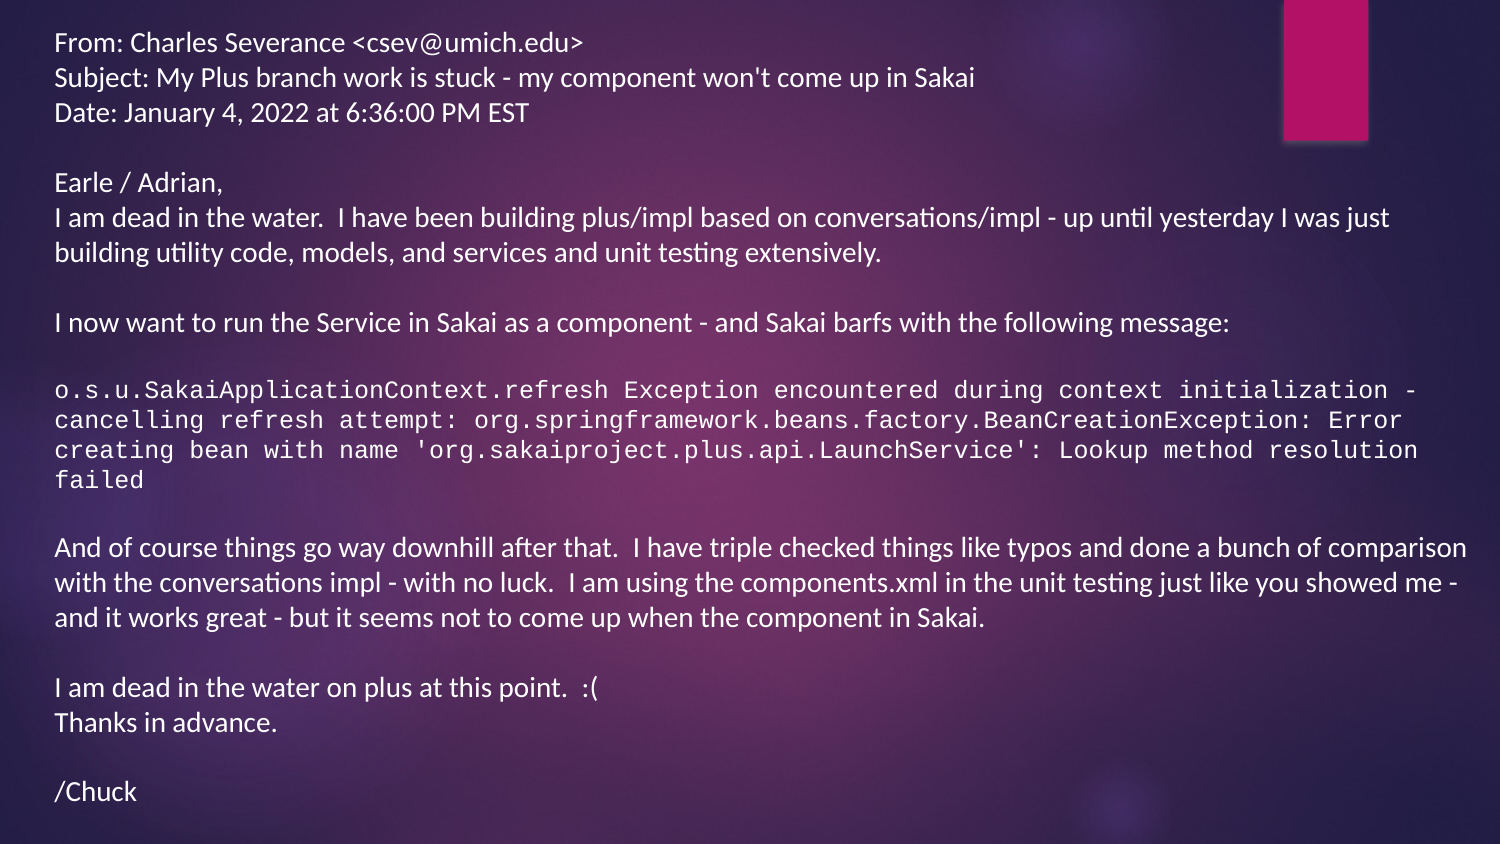

From: Charles Severance <csev@umich.edu>
Subject: My Plus branch work is stuck - my component won't come up in Sakai
Date: January 4, 2022 at 6:36:00 PM EST
Earle / Adrian,
I am dead in the water.  I have been building plus/impl based on conversations/impl - up until yesterday I was just building utility code, models, and services and unit testing extensively.

I now want to run the Service in Sakai as a component - and Sakai barfs with the following message:

o.s.u.SakaiApplicationContext.refresh Exception encountered during context initialization - cancelling refresh attempt: org.springframework.beans.factory.BeanCreationException: Error creating bean with name 'org.sakaiproject.plus.api.LaunchService': Lookup method resolution failed
And of course things go way downhill after that.  I have triple checked things like typos and done a bunch of comparison with the conversations impl - with no luck.  I am using the components.xml in the unit testing just like you showed me - and it works great - but it seems not to come up when the component in Sakai.

I am dead in the water on plus at this point.  :(
Thanks in advance.

/Chuck